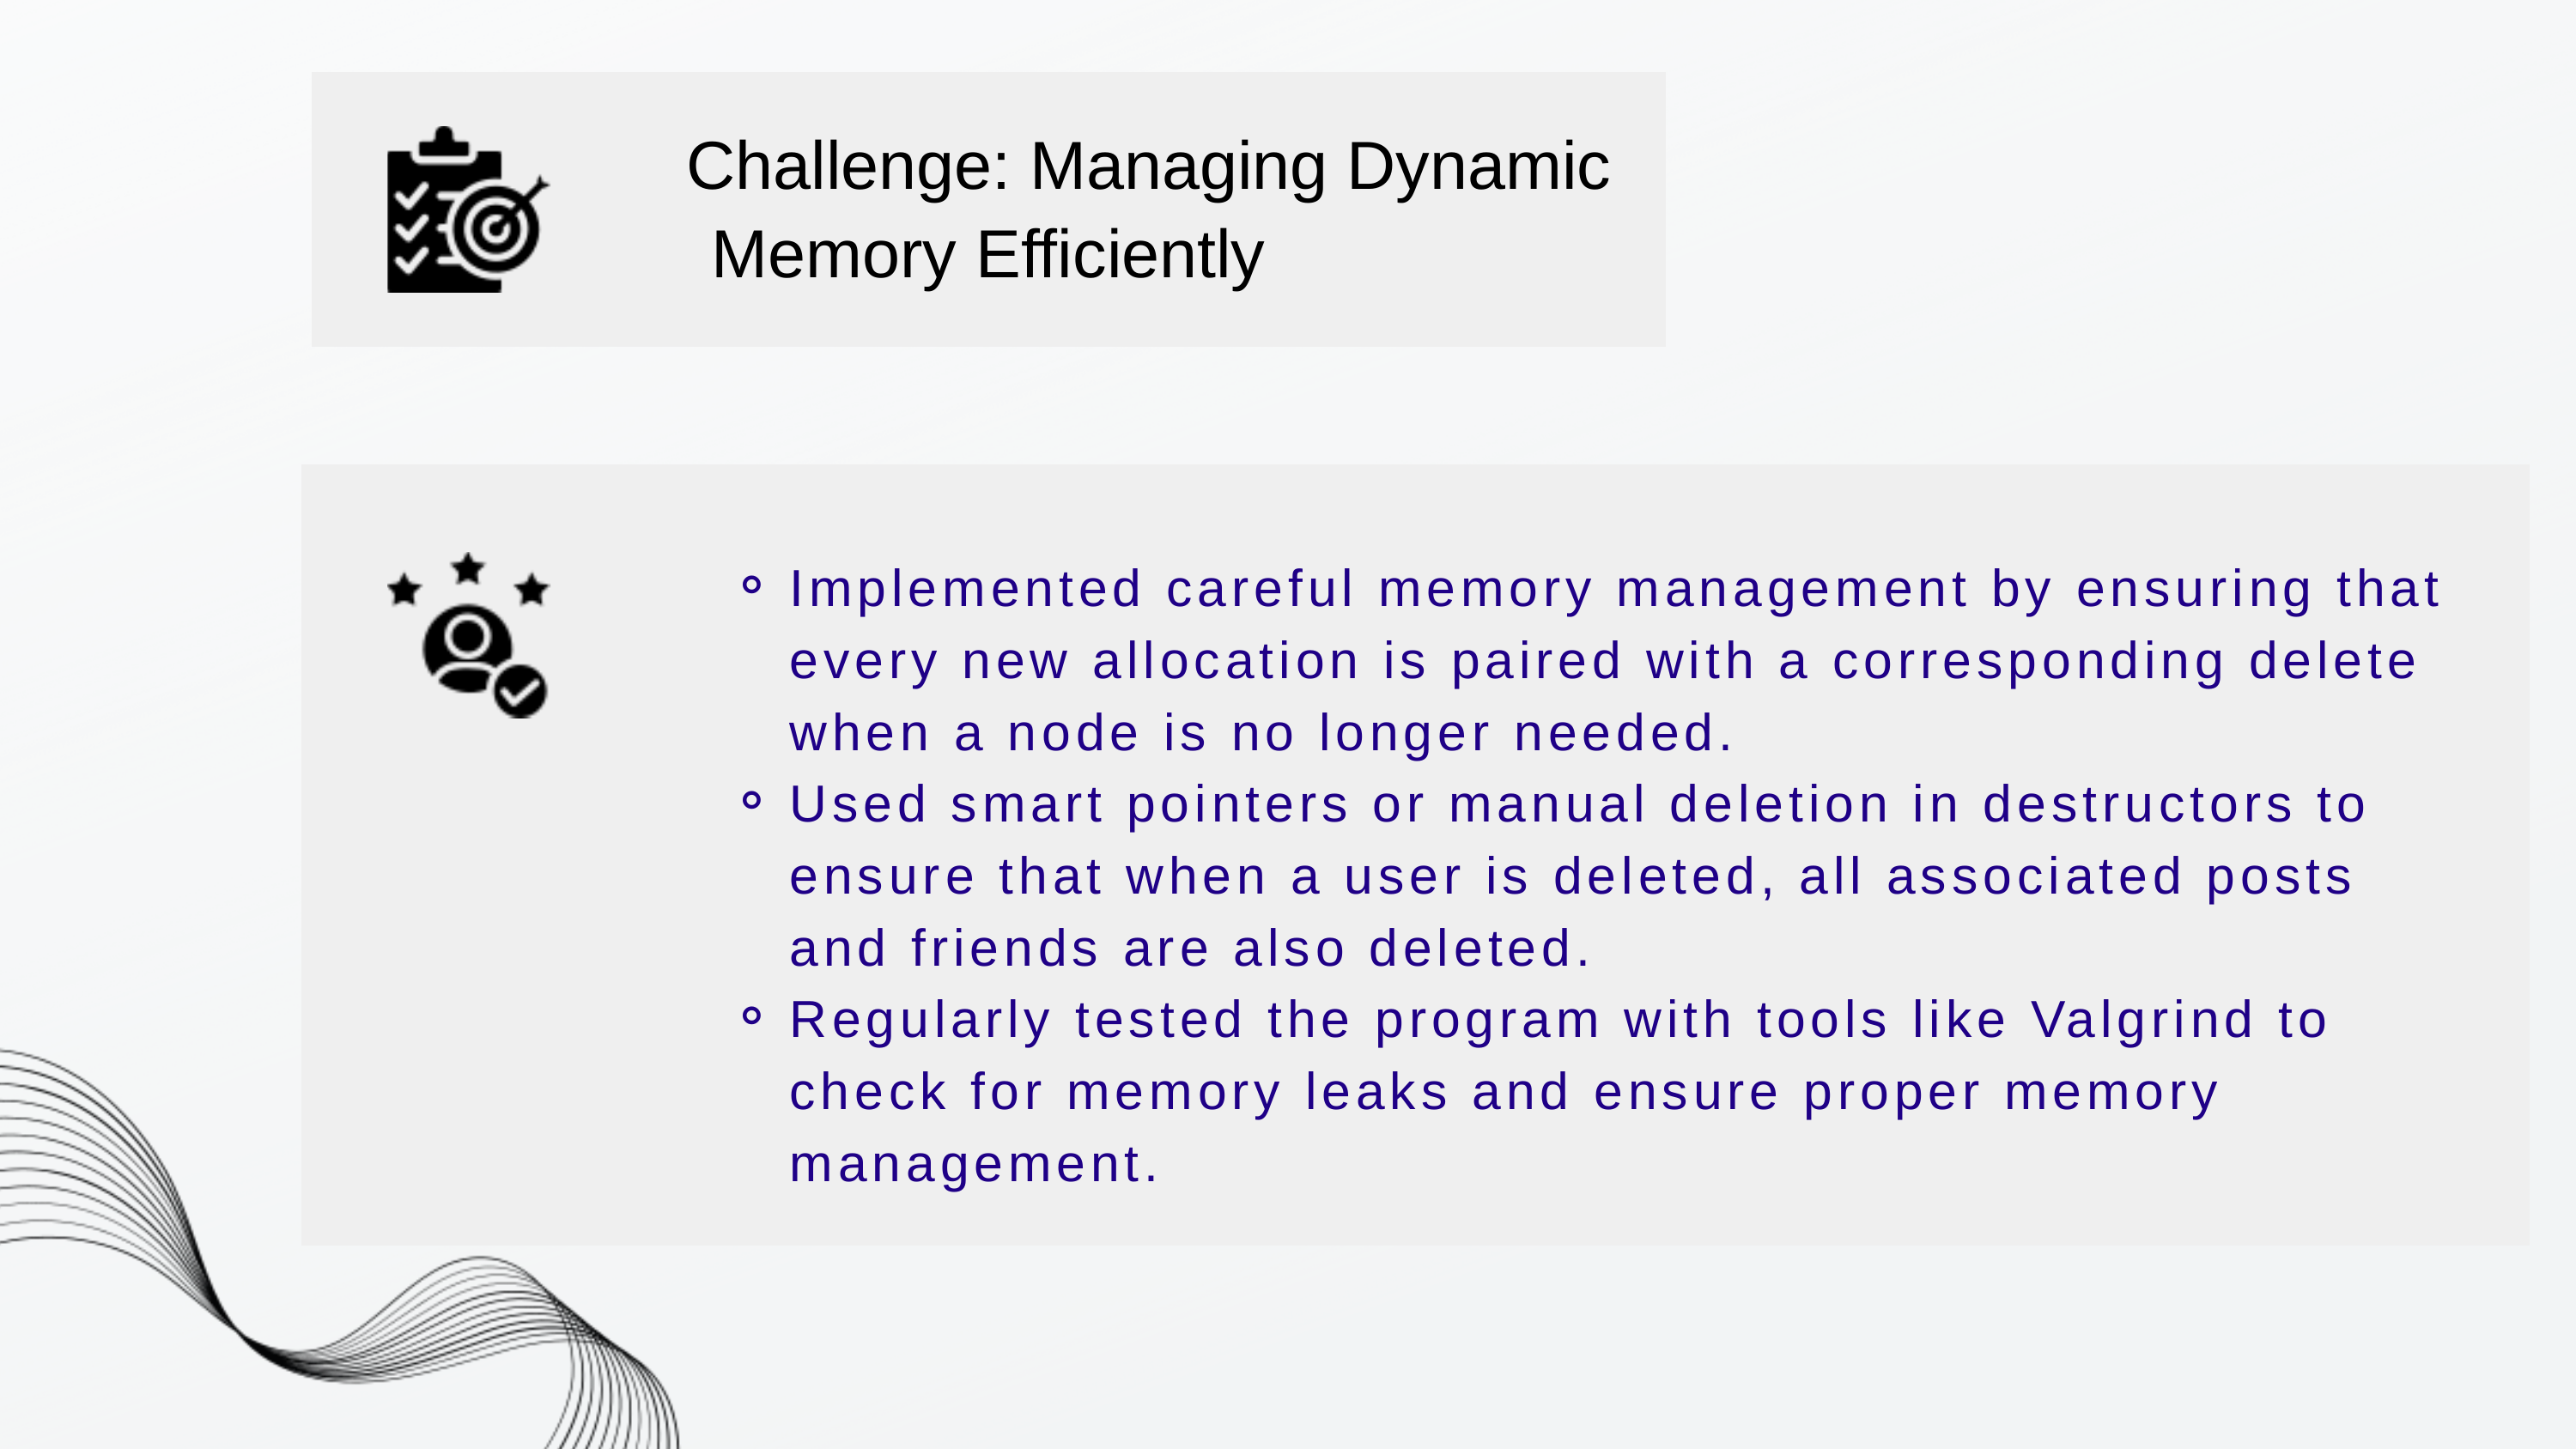

Challenge: Managing Dynamic Memory Efficiently

Implemented careful memory management by ensuring that every new allocation is paired with a corresponding delete when a node is no longer needed.
Used smart pointers or manual deletion in destructors to ensure that when a user is deleted, all associated posts and friends are also deleted.
Regularly tested the program with tools like Valgrind to check for memory leaks and ensure proper memory management.